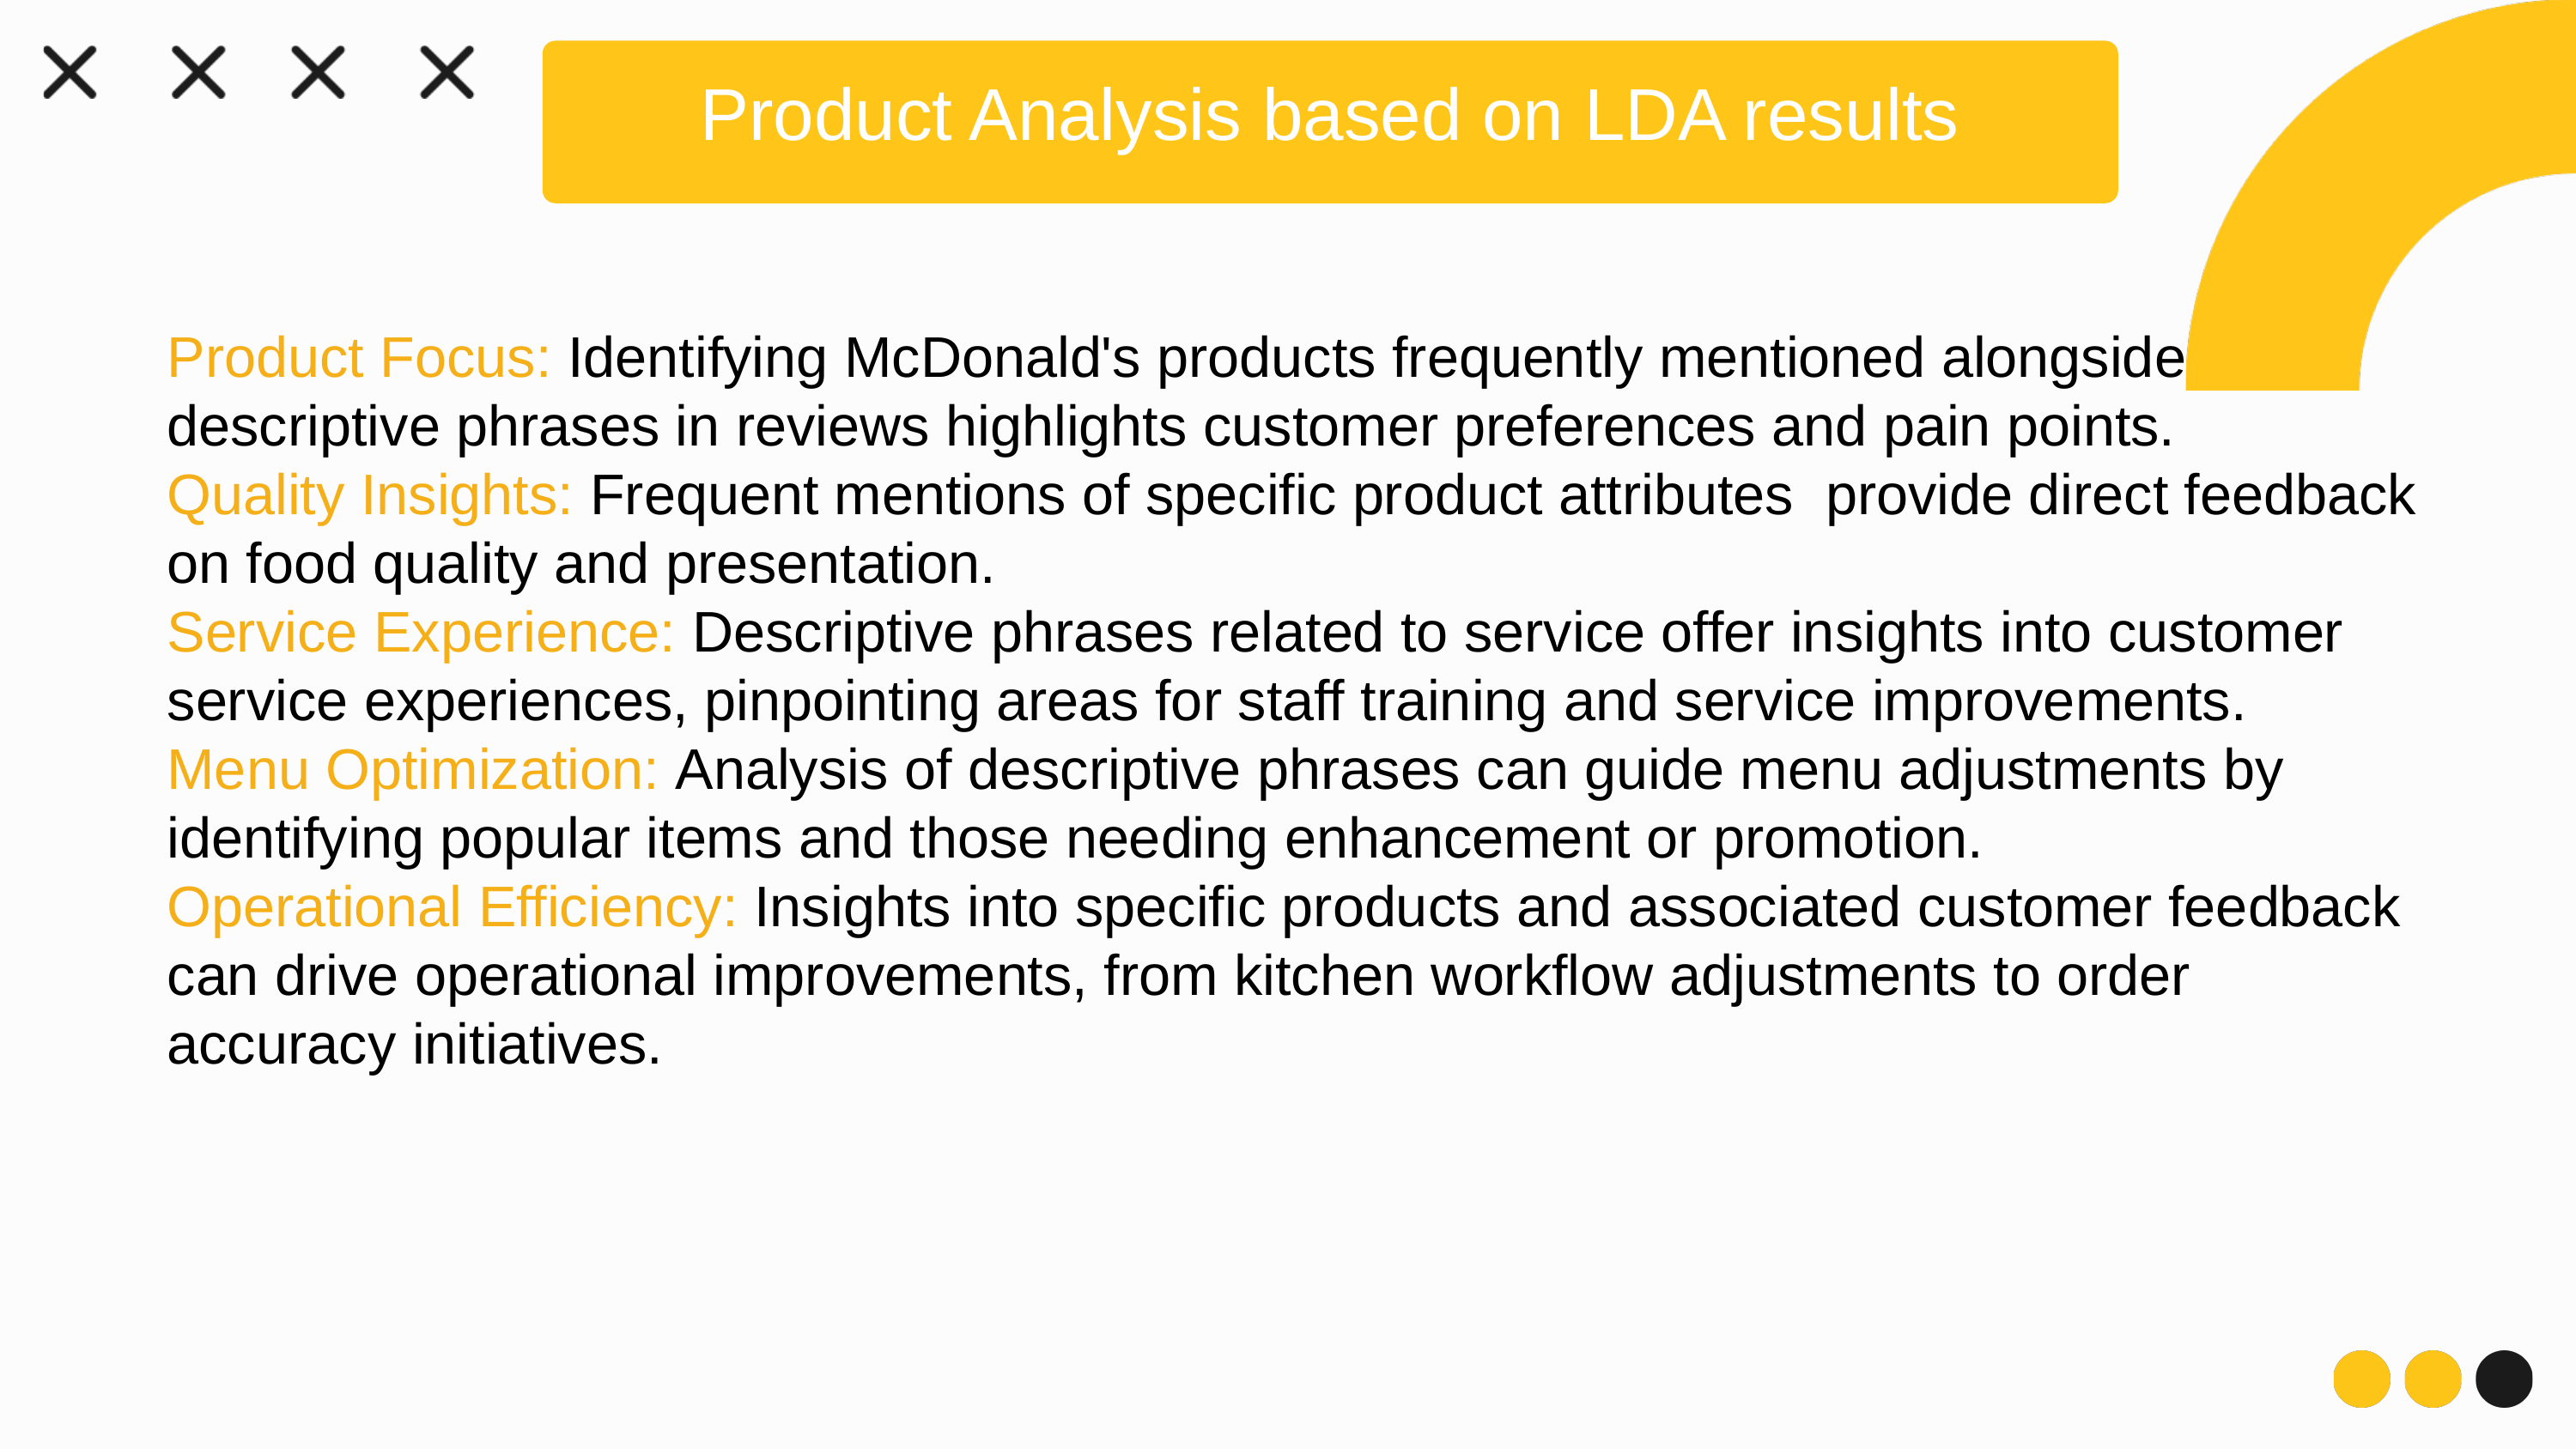

Product Analysis based on LDA results

Product Focus: Identifying McDonald's products frequently mentioned alongside descriptive phrases in reviews highlights customer preferences and pain points.
Quality Insights: Frequent mentions of specific product attributes  provide direct feedback on food quality and presentation.
Service Experience: Descriptive phrases related to service offer insights into customer service experiences, pinpointing areas for staff training and service improvements.
Menu Optimization: Analysis of descriptive phrases can guide menu adjustments by identifying popular items and those needing enhancement or promotion.
Operational Efficiency: Insights into specific products and associated customer feedback can drive operational improvements, from kitchen workflow adjustments to order accuracy initiatives.